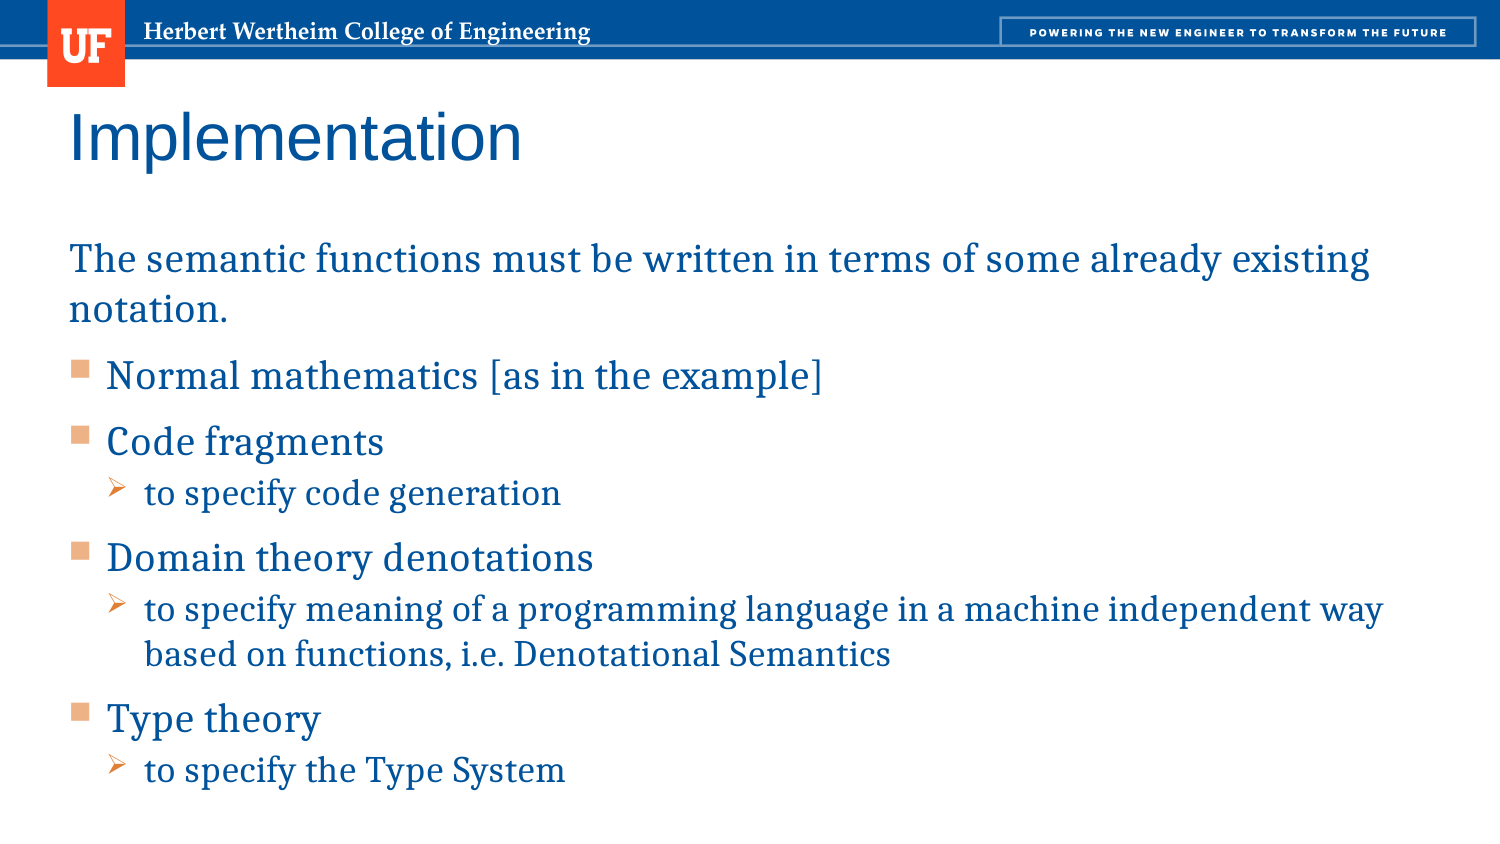

# Implementation
The semantic functions must be written in terms of some already existing notation.
Normal mathematics [as in the example]
Code fragments
to specify code generation
Domain theory denotations
to specify meaning of a programming language in a machine independent way based on functions, i.e. Denotational Semantics
Type theory
to specify the Type System